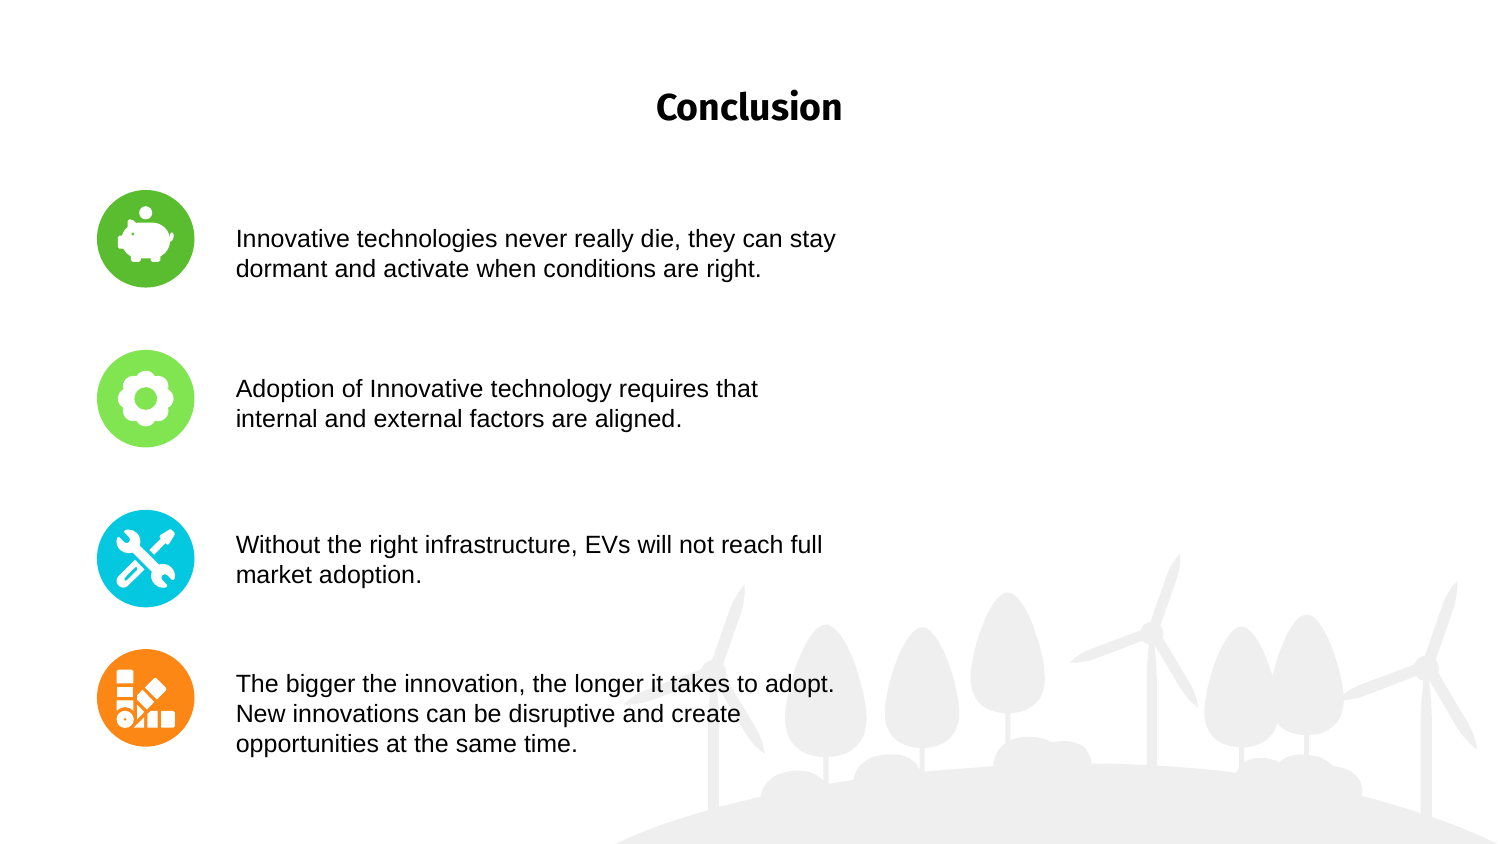

# Conclusion

Innovative technologies never really die, they can stay dormant and activate when conditions are right.

Adoption of Innovative technology requires that internal and external factors are aligned.

Without the right infrastructure, EVs will not reach full market adoption.

The bigger the innovation, the longer it takes to adopt. New innovations can be disruptive and create opportunities at the same time.